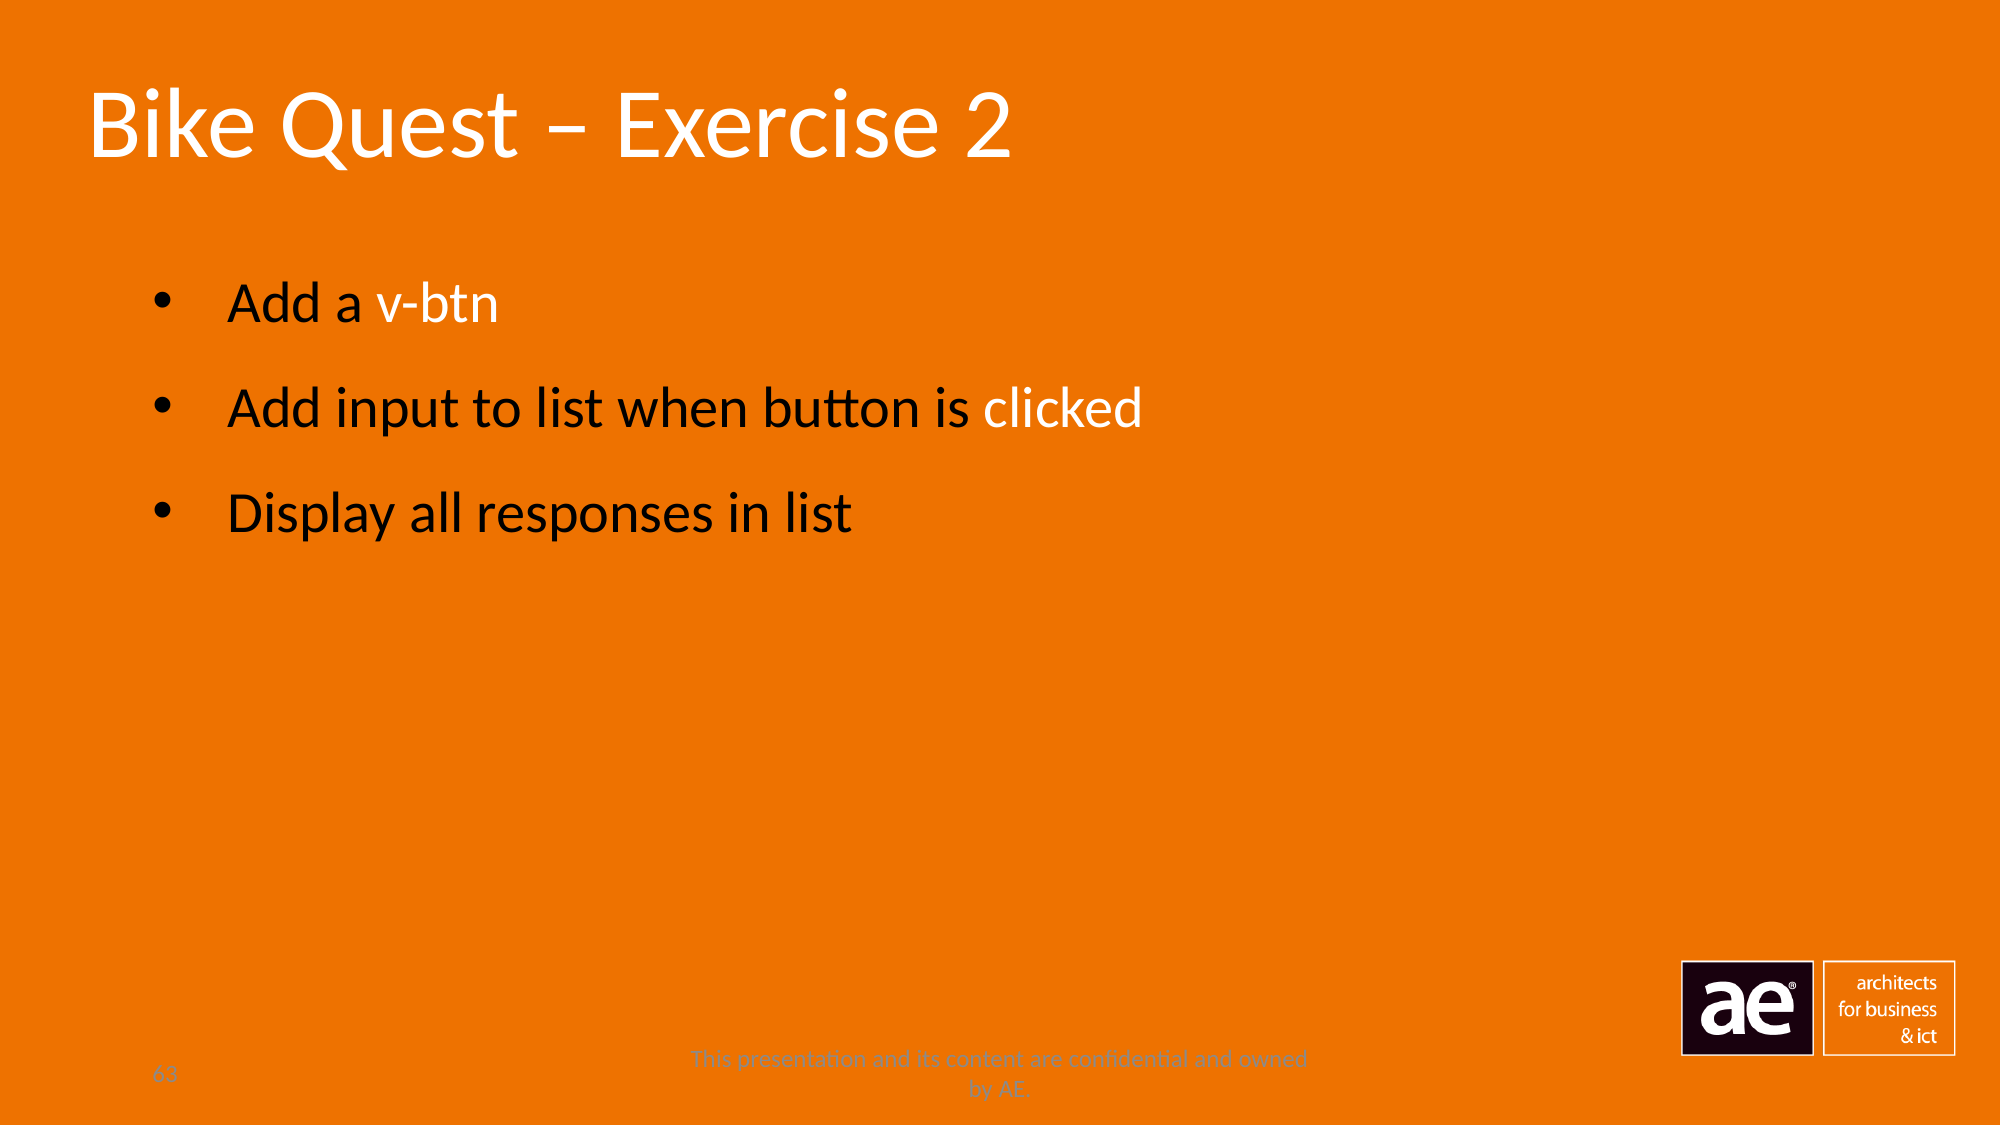

# Bike Quest – Exercise 2
Add a v-btn
Add input to list when button is clicked
Display all responses in list
63
This presentation and its content are confidential and owned by AE.